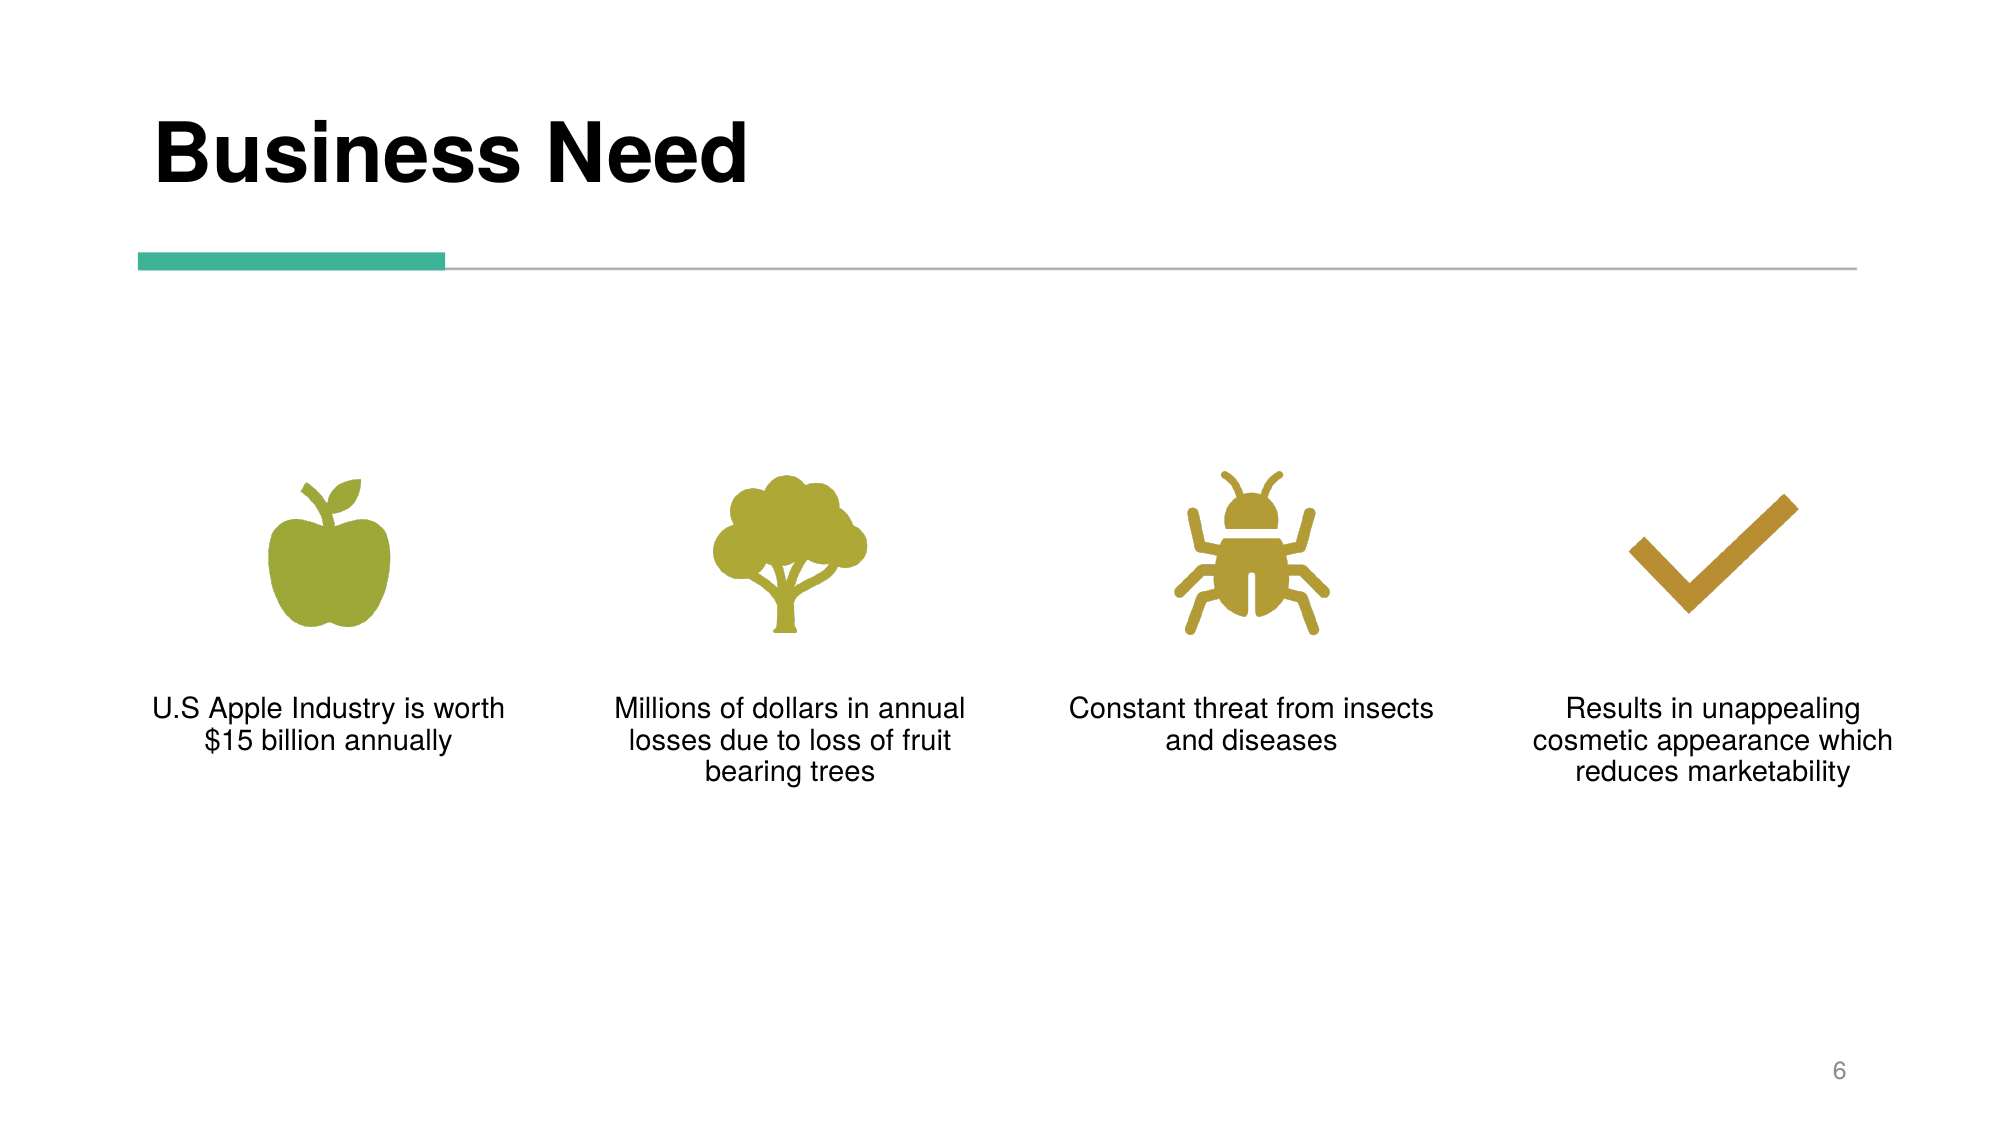

# Business Need

U.S Apple Industry is worth $15 billion annually
Millions of dollars in annual losses due to loss of fruit bearing trees
Constant threat from insects and diseases
Results in unappealing cosmetic appearance which reduces marketability
6